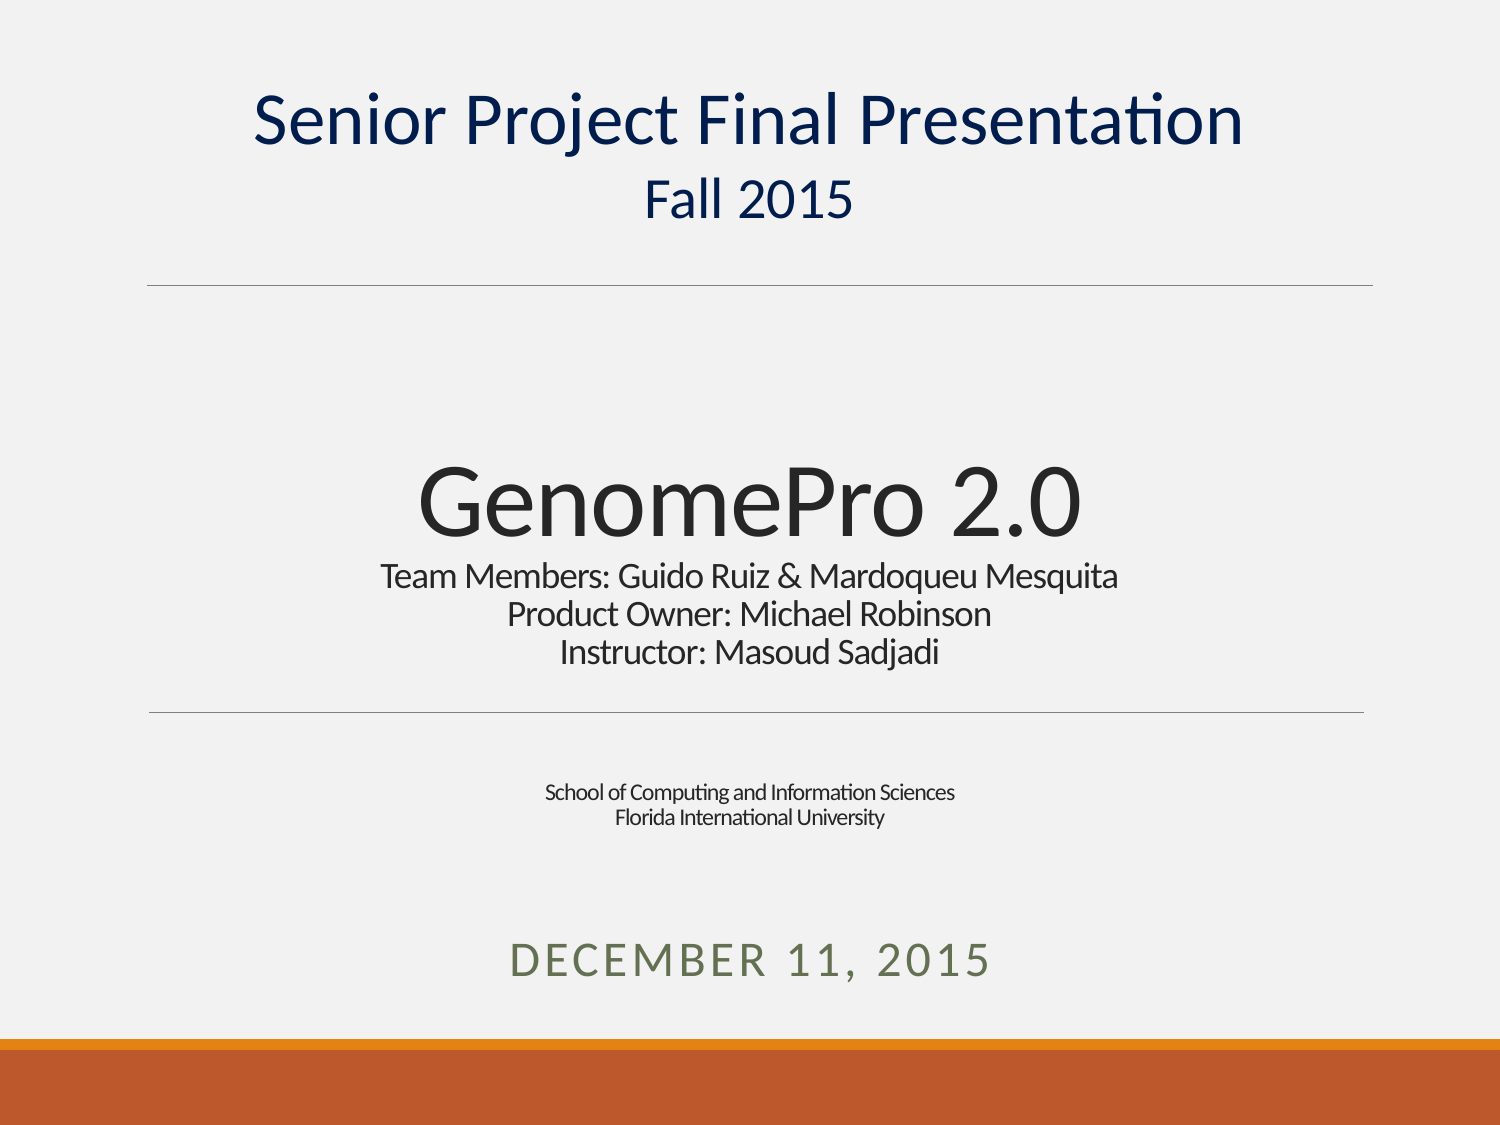

Senior Project Final Presentation
Fall 2015
# GenomePro 2.0 Team Members: Guido Ruiz & Mardoqueu Mesquita Product Owner: Michael Robinson Instructor: Masoud Sadjadi School of Computing and Information Sciences Florida International University
December 11, 2015